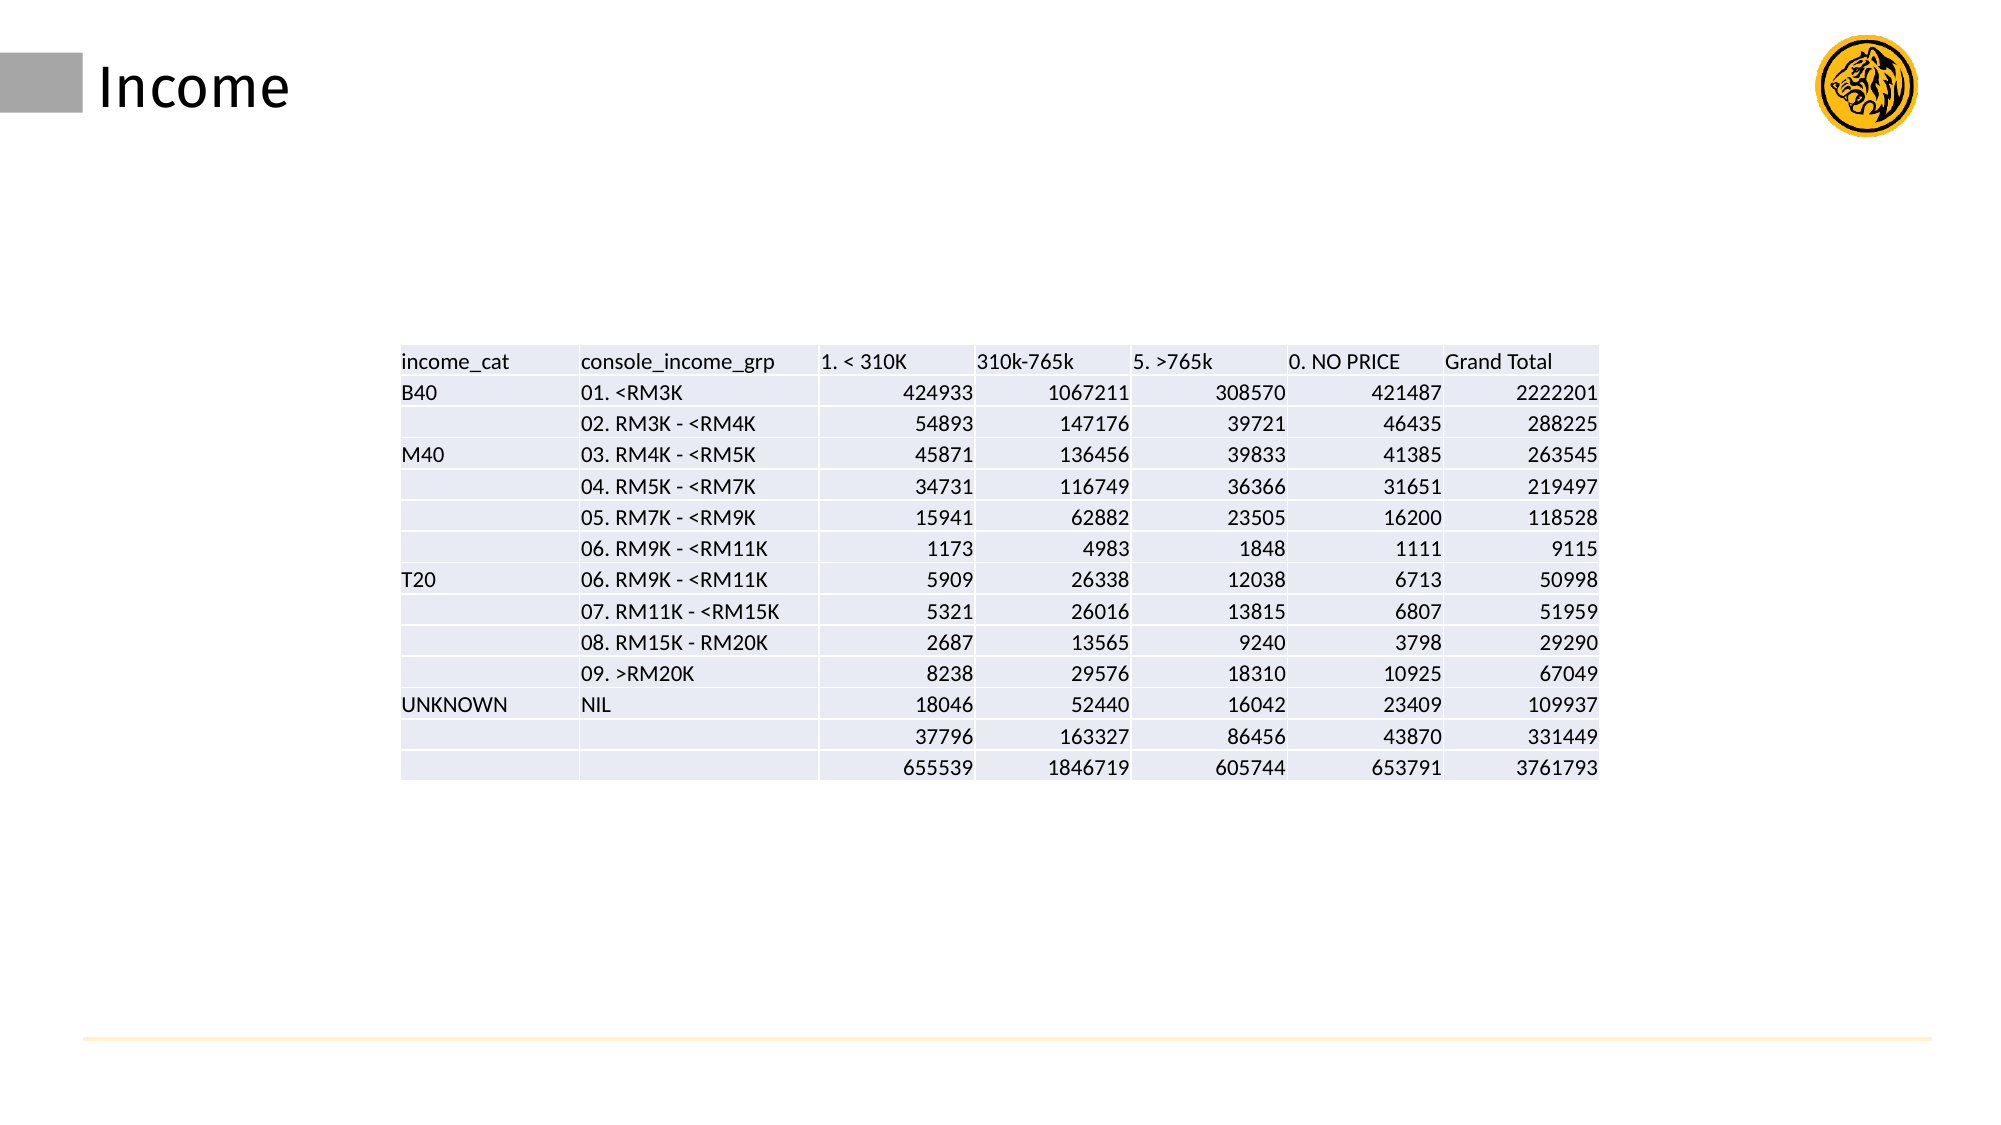

Income
| income\_cat | console\_income\_grp | 1. < 310K | 310k-765k | 5. >765k | 0. NO PRICE | Grand Total |
| --- | --- | --- | --- | --- | --- | --- |
| B40 | 01. <RM3K | 424933 | 1067211 | 308570 | 421487 | 2222201 |
|  | 02. RM3K - <RM4K | 54893 | 147176 | 39721 | 46435 | 288225 |
| M40 | 03. RM4K - <RM5K | 45871 | 136456 | 39833 | 41385 | 263545 |
|  | 04. RM5K - <RM7K | 34731 | 116749 | 36366 | 31651 | 219497 |
|  | 05. RM7K - <RM9K | 15941 | 62882 | 23505 | 16200 | 118528 |
|  | 06. RM9K - <RM11K | 1173 | 4983 | 1848 | 1111 | 9115 |
| T20 | 06. RM9K - <RM11K | 5909 | 26338 | 12038 | 6713 | 50998 |
|  | 07. RM11K - <RM15K | 5321 | 26016 | 13815 | 6807 | 51959 |
|  | 08. RM15K - RM20K | 2687 | 13565 | 9240 | 3798 | 29290 |
|  | 09. >RM20K | 8238 | 29576 | 18310 | 10925 | 67049 |
| UNKNOWN | NIL | 18046 | 52440 | 16042 | 23409 | 109937 |
|  |  | 37796 | 163327 | 86456 | 43870 | 331449 |
|  |  | 655539 | 1846719 | 605744 | 653791 | 3761793 |